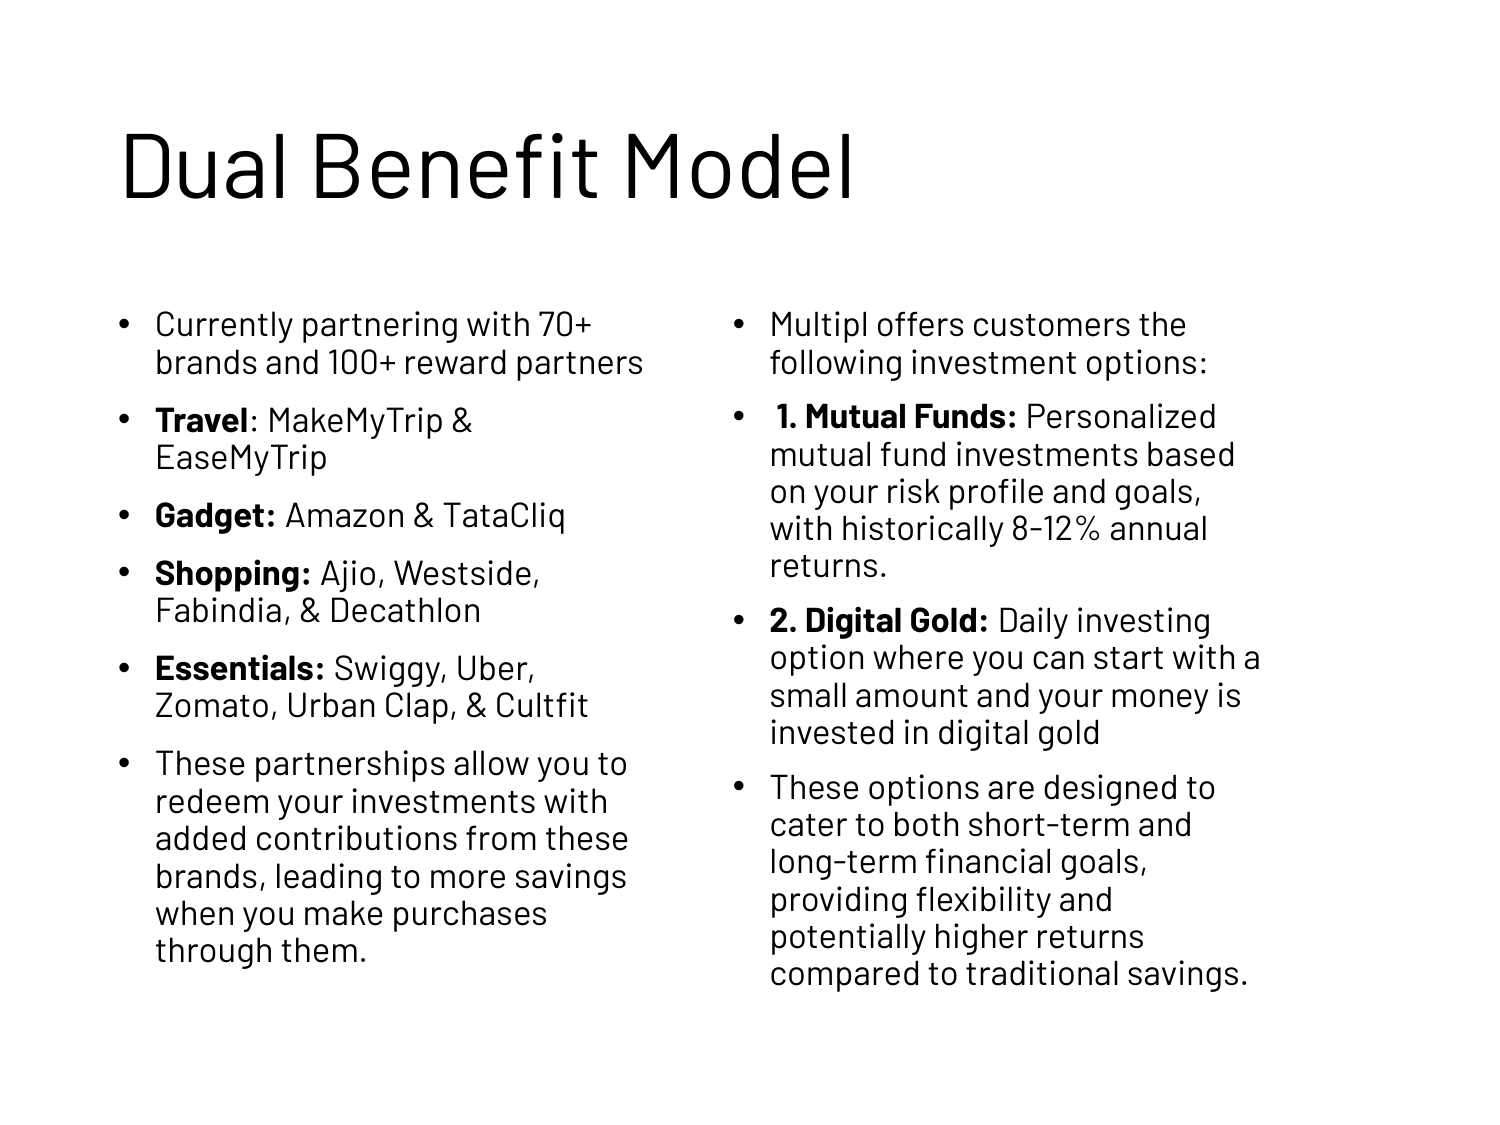

# Dual Benefit Model
Currently partnering with 70+ brands and 100+ reward partners
Travel: MakeMyTrip & EaseMyTrip
Gadget: Amazon & TataCliq
Shopping: Ajio, Westside, Fabindia, & Decathlon
Essentials: Swiggy, Uber, Zomato, Urban Clap, & Cultfit
These partnerships allow you to redeem your investments with added contributions from these brands, leading to more savings when you make purchases through them.
Multipl offers customers the following investment options:
 1. Mutual Funds: Personalized mutual fund investments based on your risk profile and goals, with historically 8-12% annual returns.
2. Digital Gold: Daily investing option where you can start with a small amount and your money is invested in digital gold
These options are designed to cater to both short-term and long-term financial goals, providing flexibility and potentially higher returns compared to traditional savings.